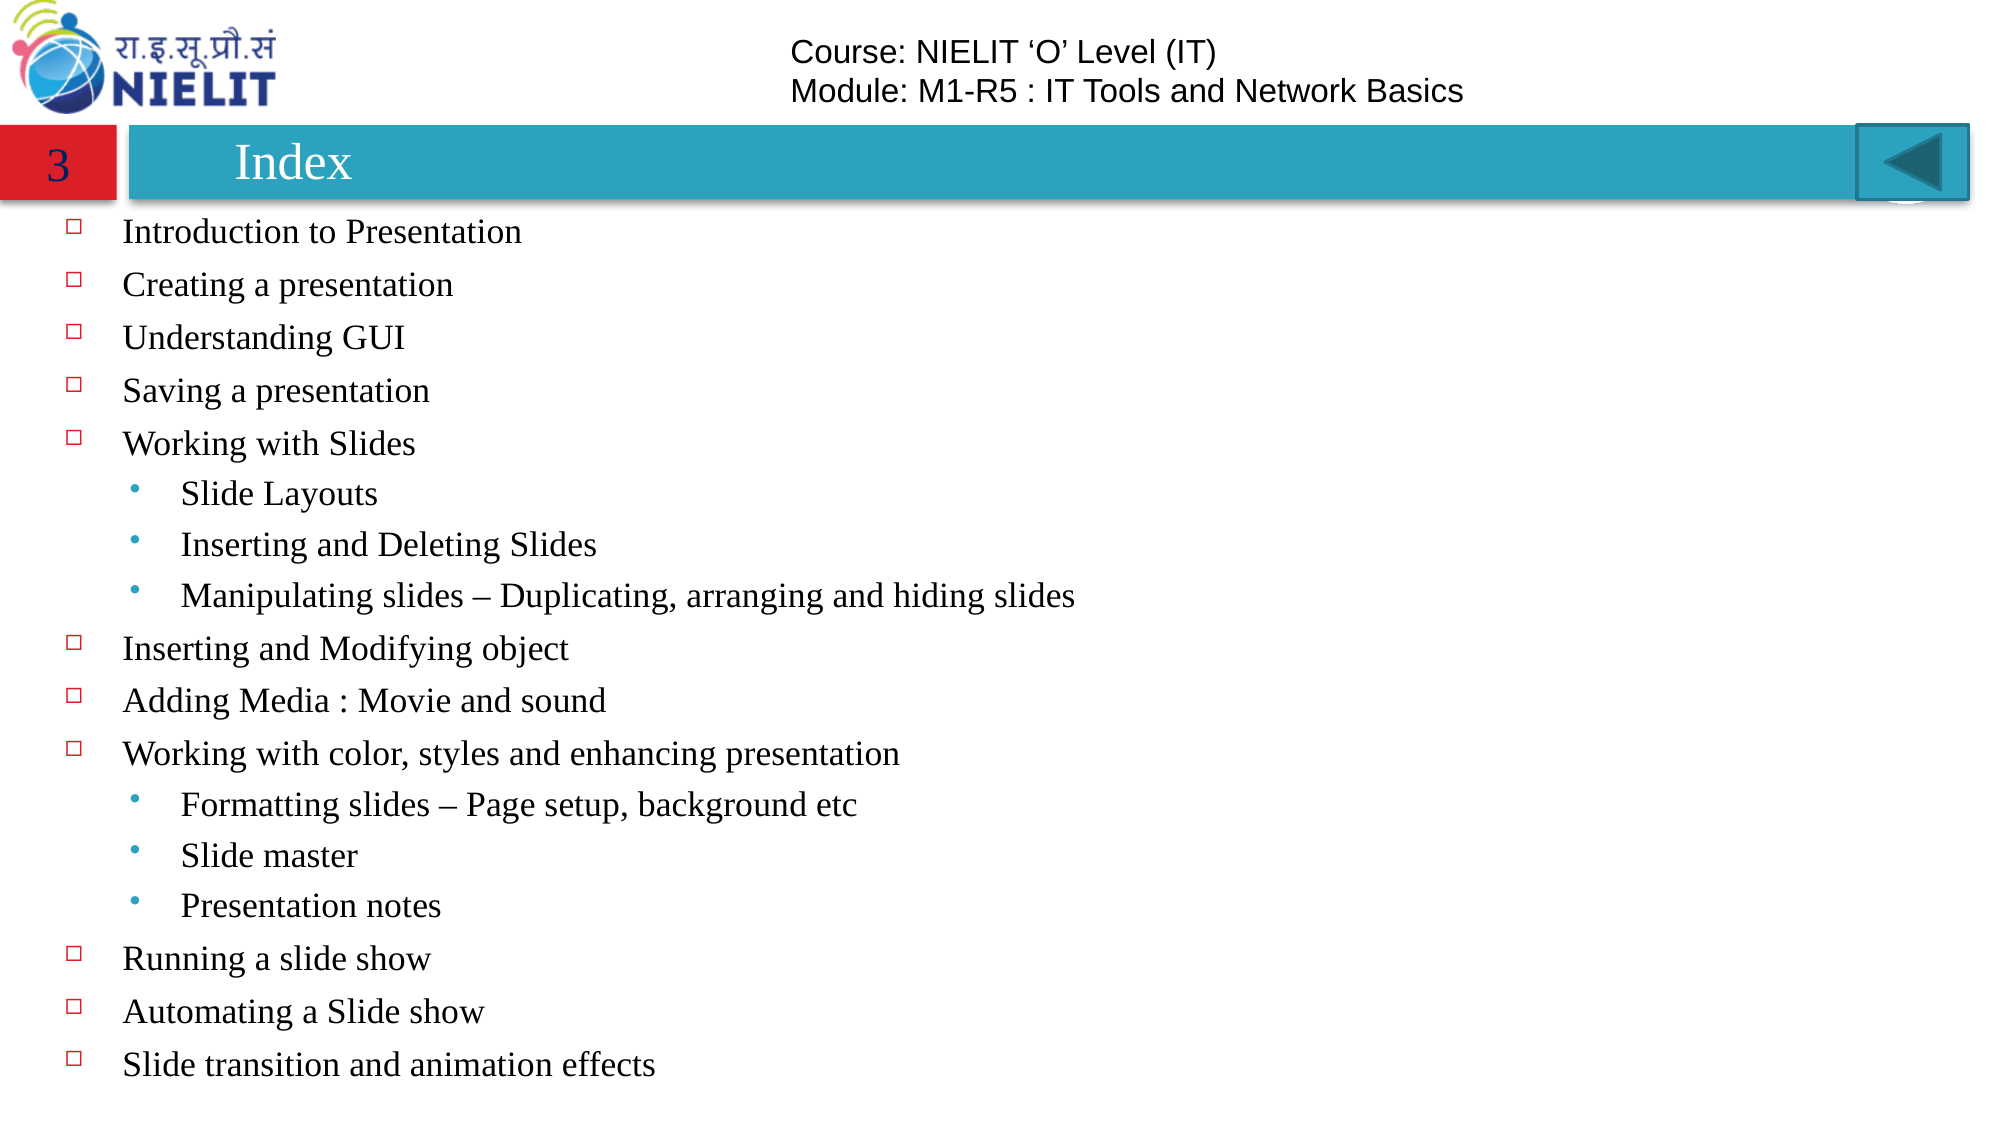

# Index
3
Introduction to Presentation
Creating a presentation
Understanding GUI
Saving a presentation
Working with Slides
Slide Layouts
Inserting and Deleting Slides
Manipulating slides – Duplicating, arranging and hiding slides
Inserting and Modifying object
Adding Media : Movie and sound
Working with color, styles and enhancing presentation
Formatting slides – Page setup, background etc
Slide master
Presentation notes
Running a slide show
Automating a Slide show
Slide transition and animation effects